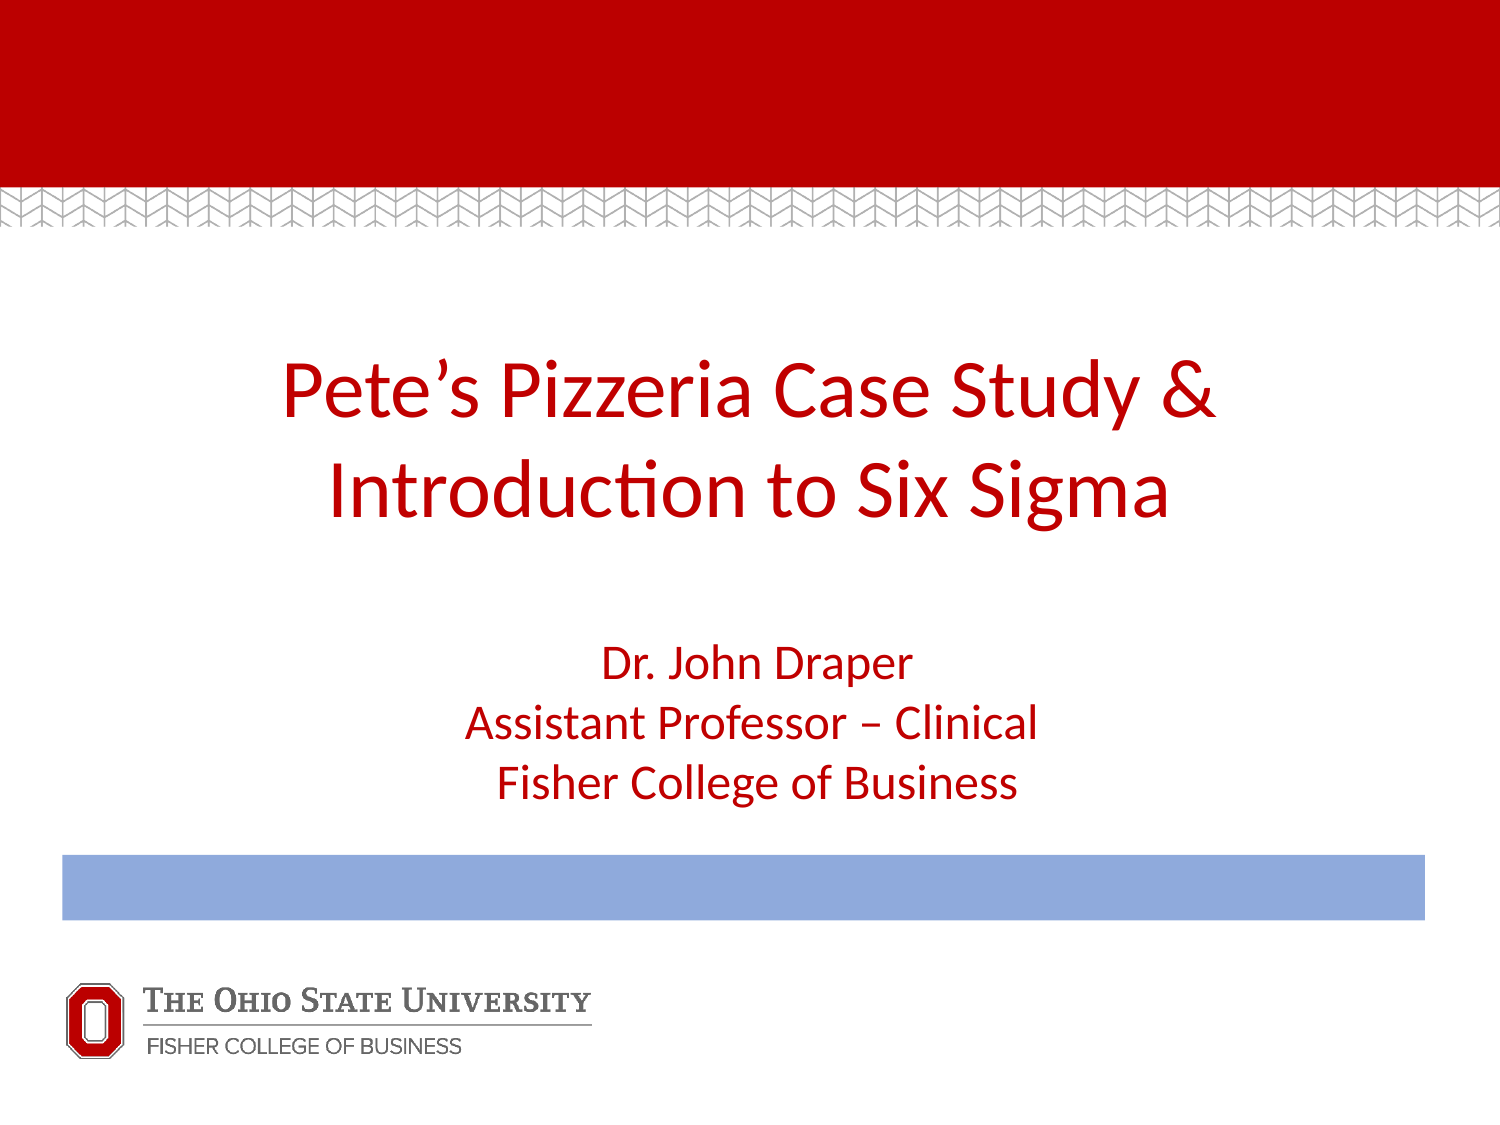

Pete’s Pizzeria Case Study &
Introduction to Six Sigma
Dr. John Draper
Assistant Professor – Clinical
Fisher College of Business